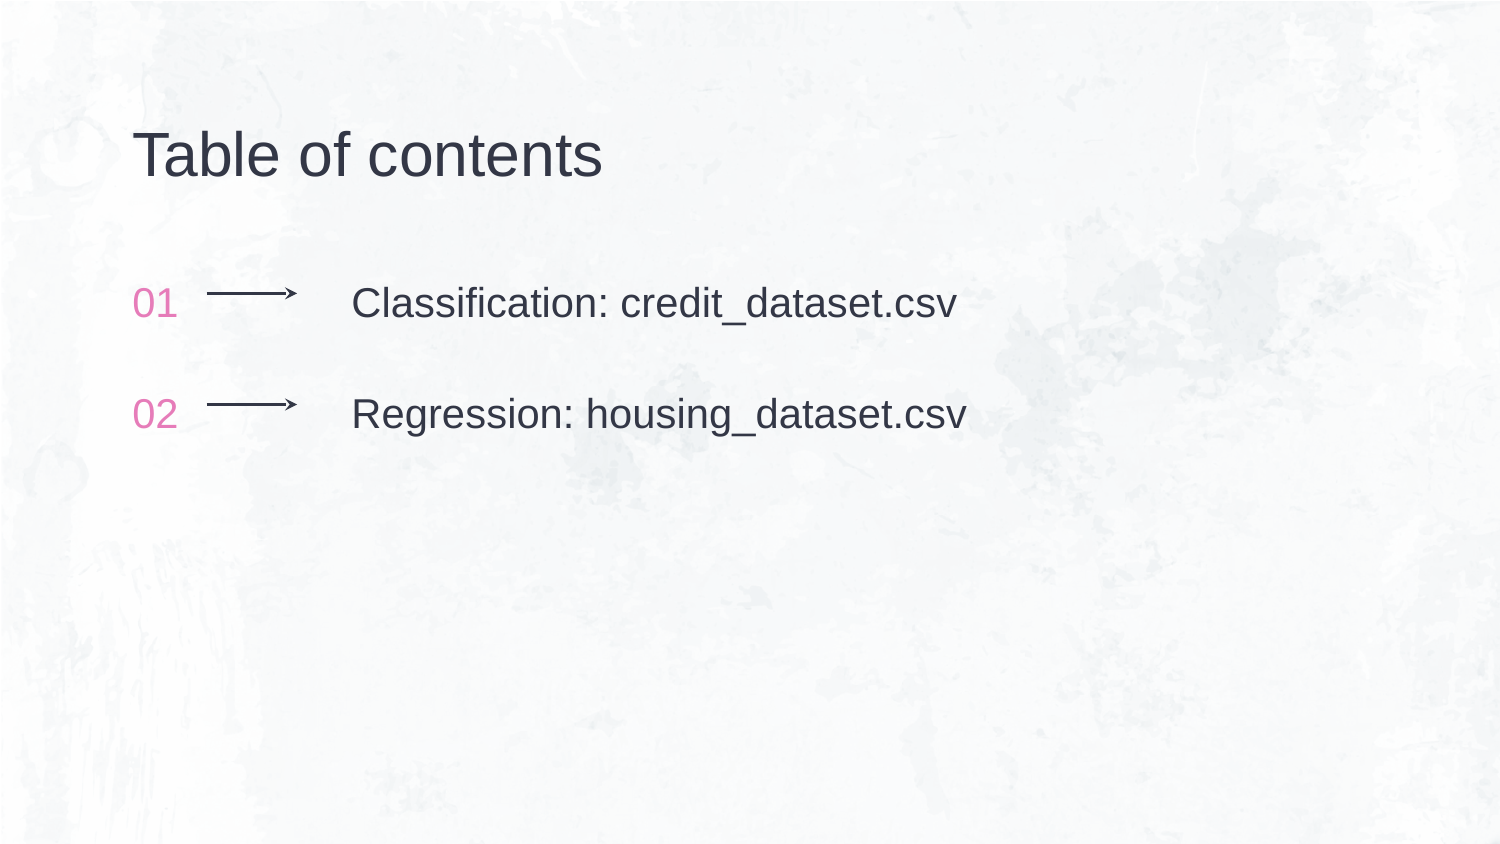

Table of contents
# 01
Classification: credit_dataset.csv
02
Regression: housing_dataset.csv